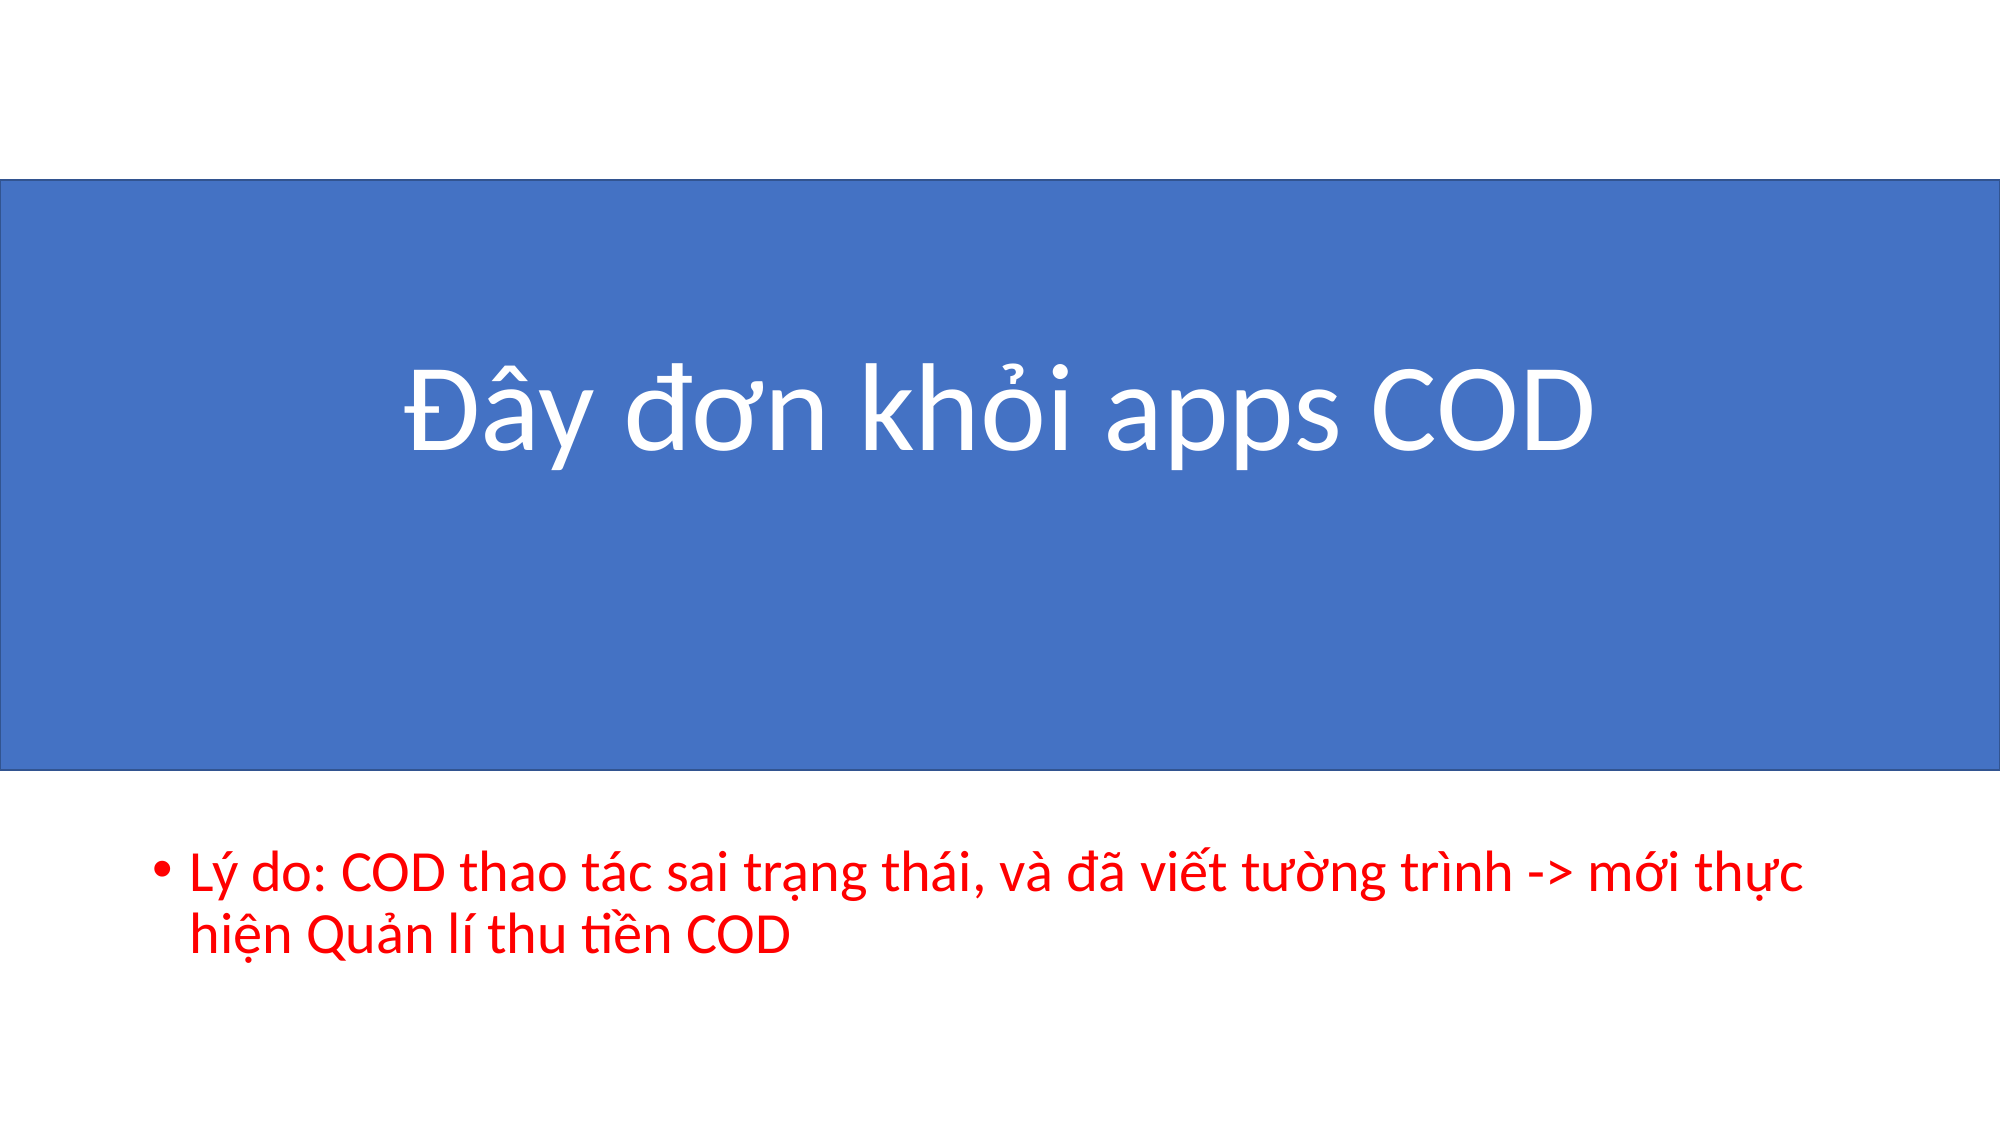

Đây đơn khỏi apps COD

Lý do: COD thao tác sai trạng thái, và đã viết tường trình -> mới thực hiện Quản lí thu tiền COD